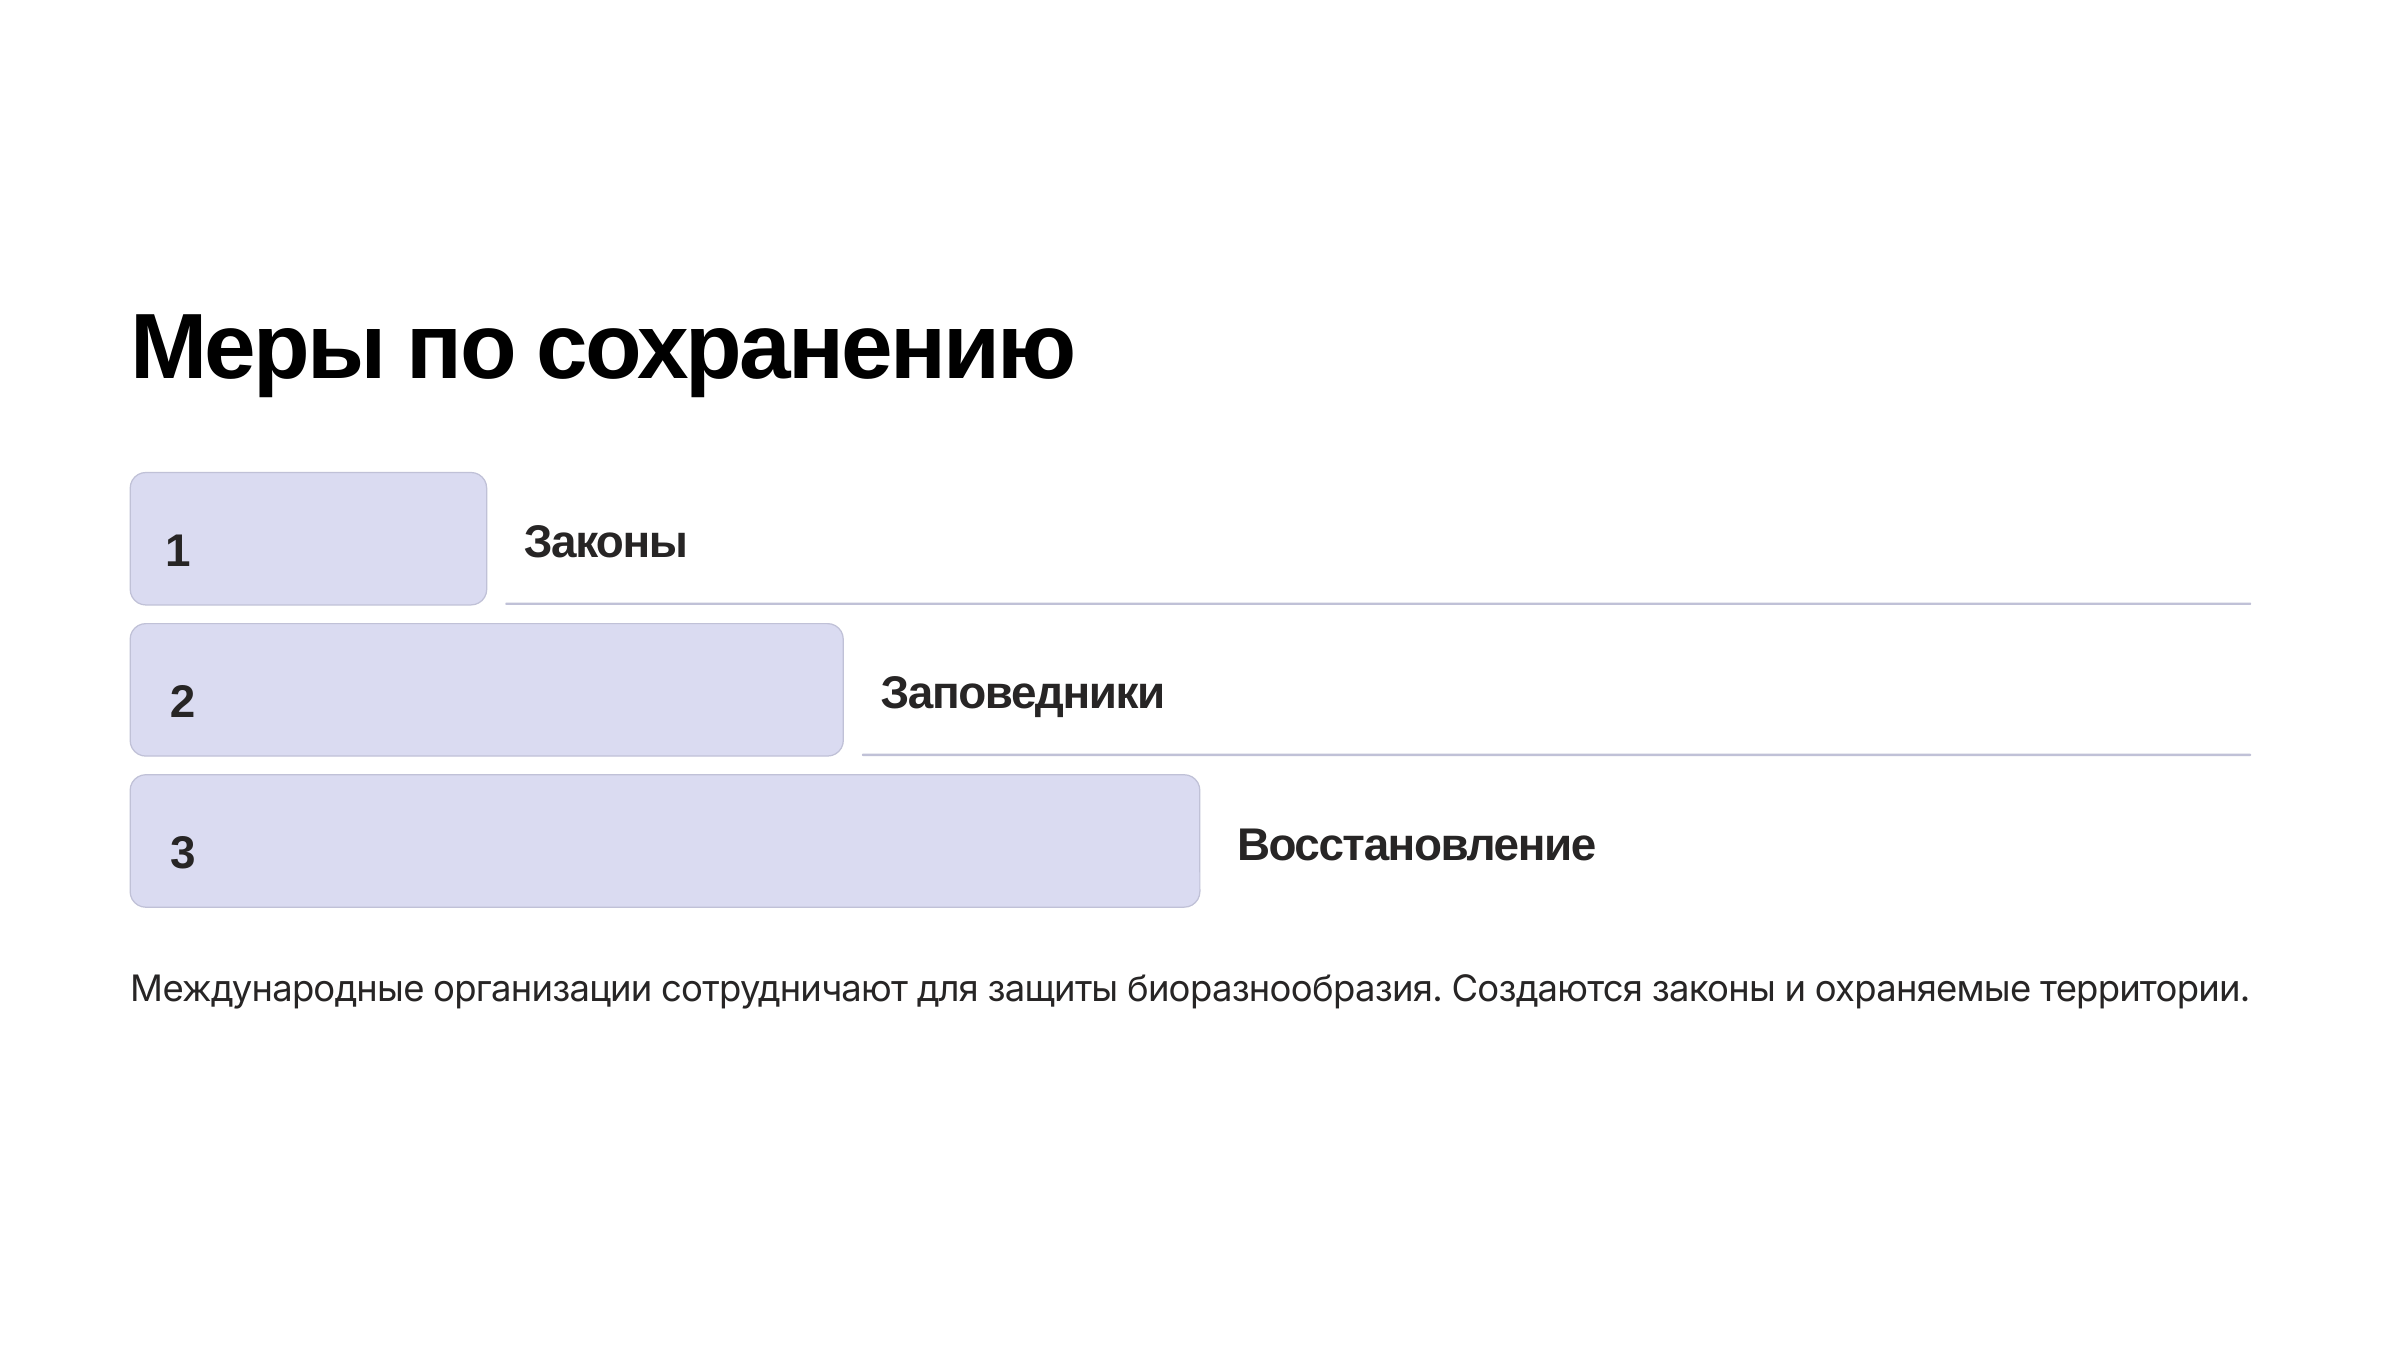

Меры по сохранению

1
Законы

2
Заповедники

3
Восстановление
Международные организации сотрудничают для защиты биоразнообразия. Создаются законы и охраняемые территории.